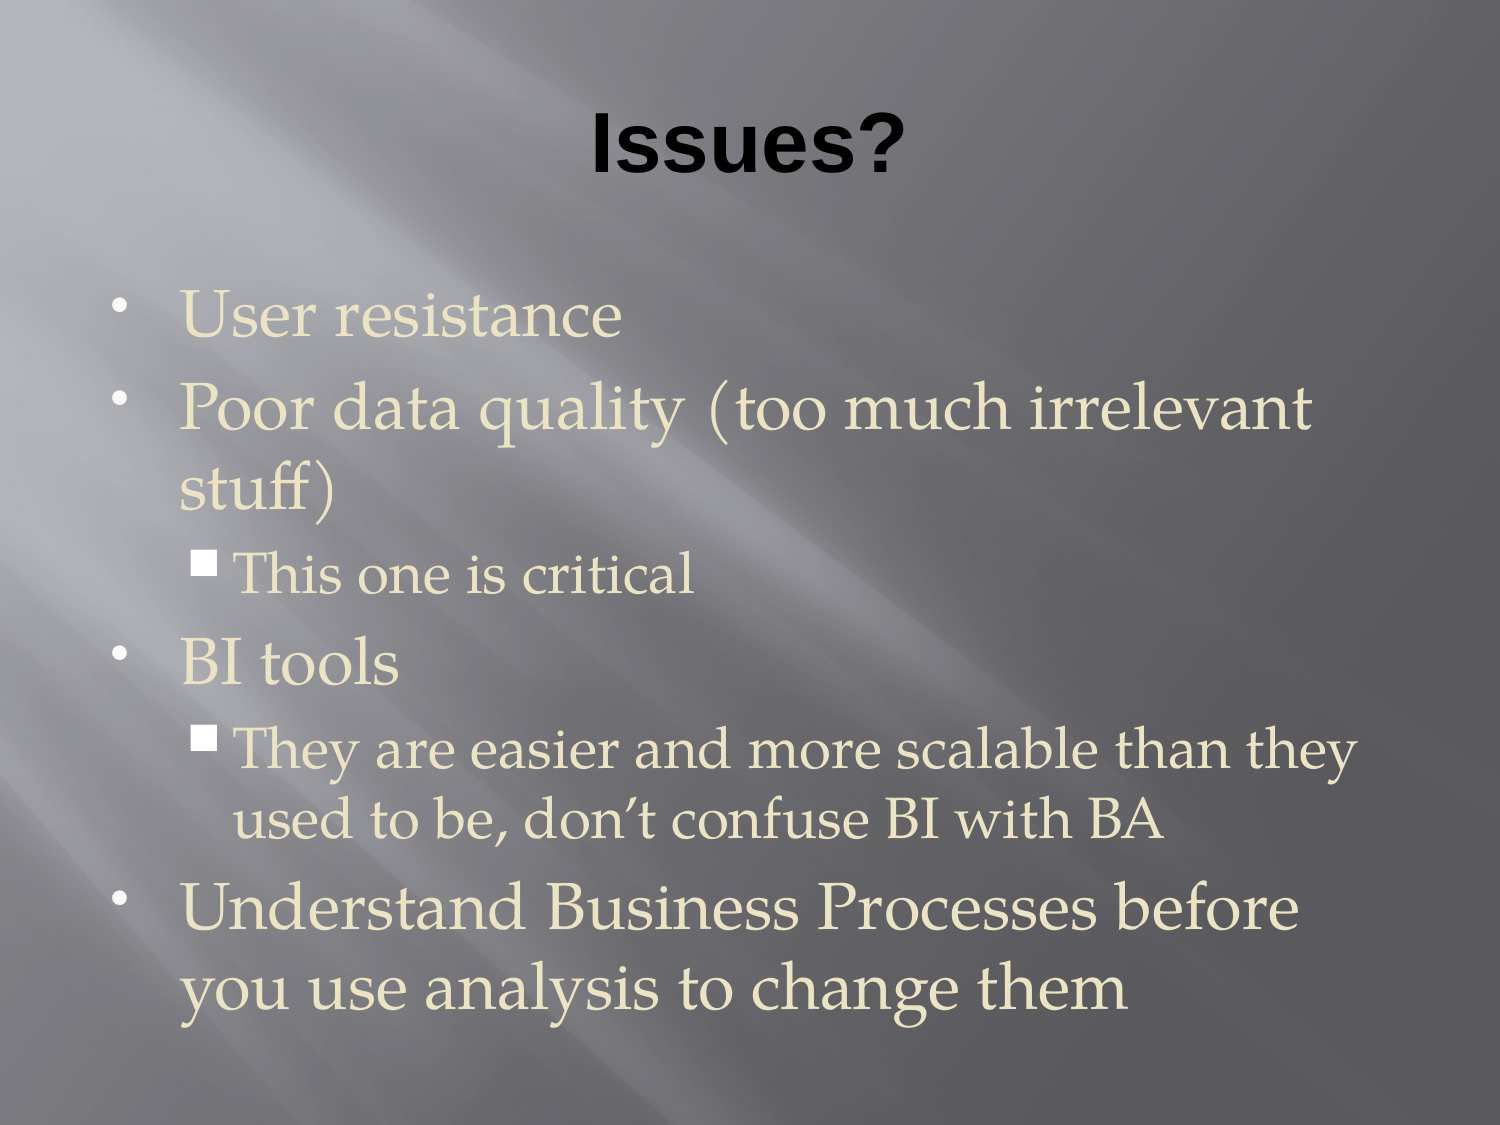

# Issues?
User resistance
Poor data quality (too much irrelevant stuff)
This one is critical
BI tools
They are easier and more scalable than they used to be, don’t confuse BI with BA
Understand Business Processes before you use analysis to change them